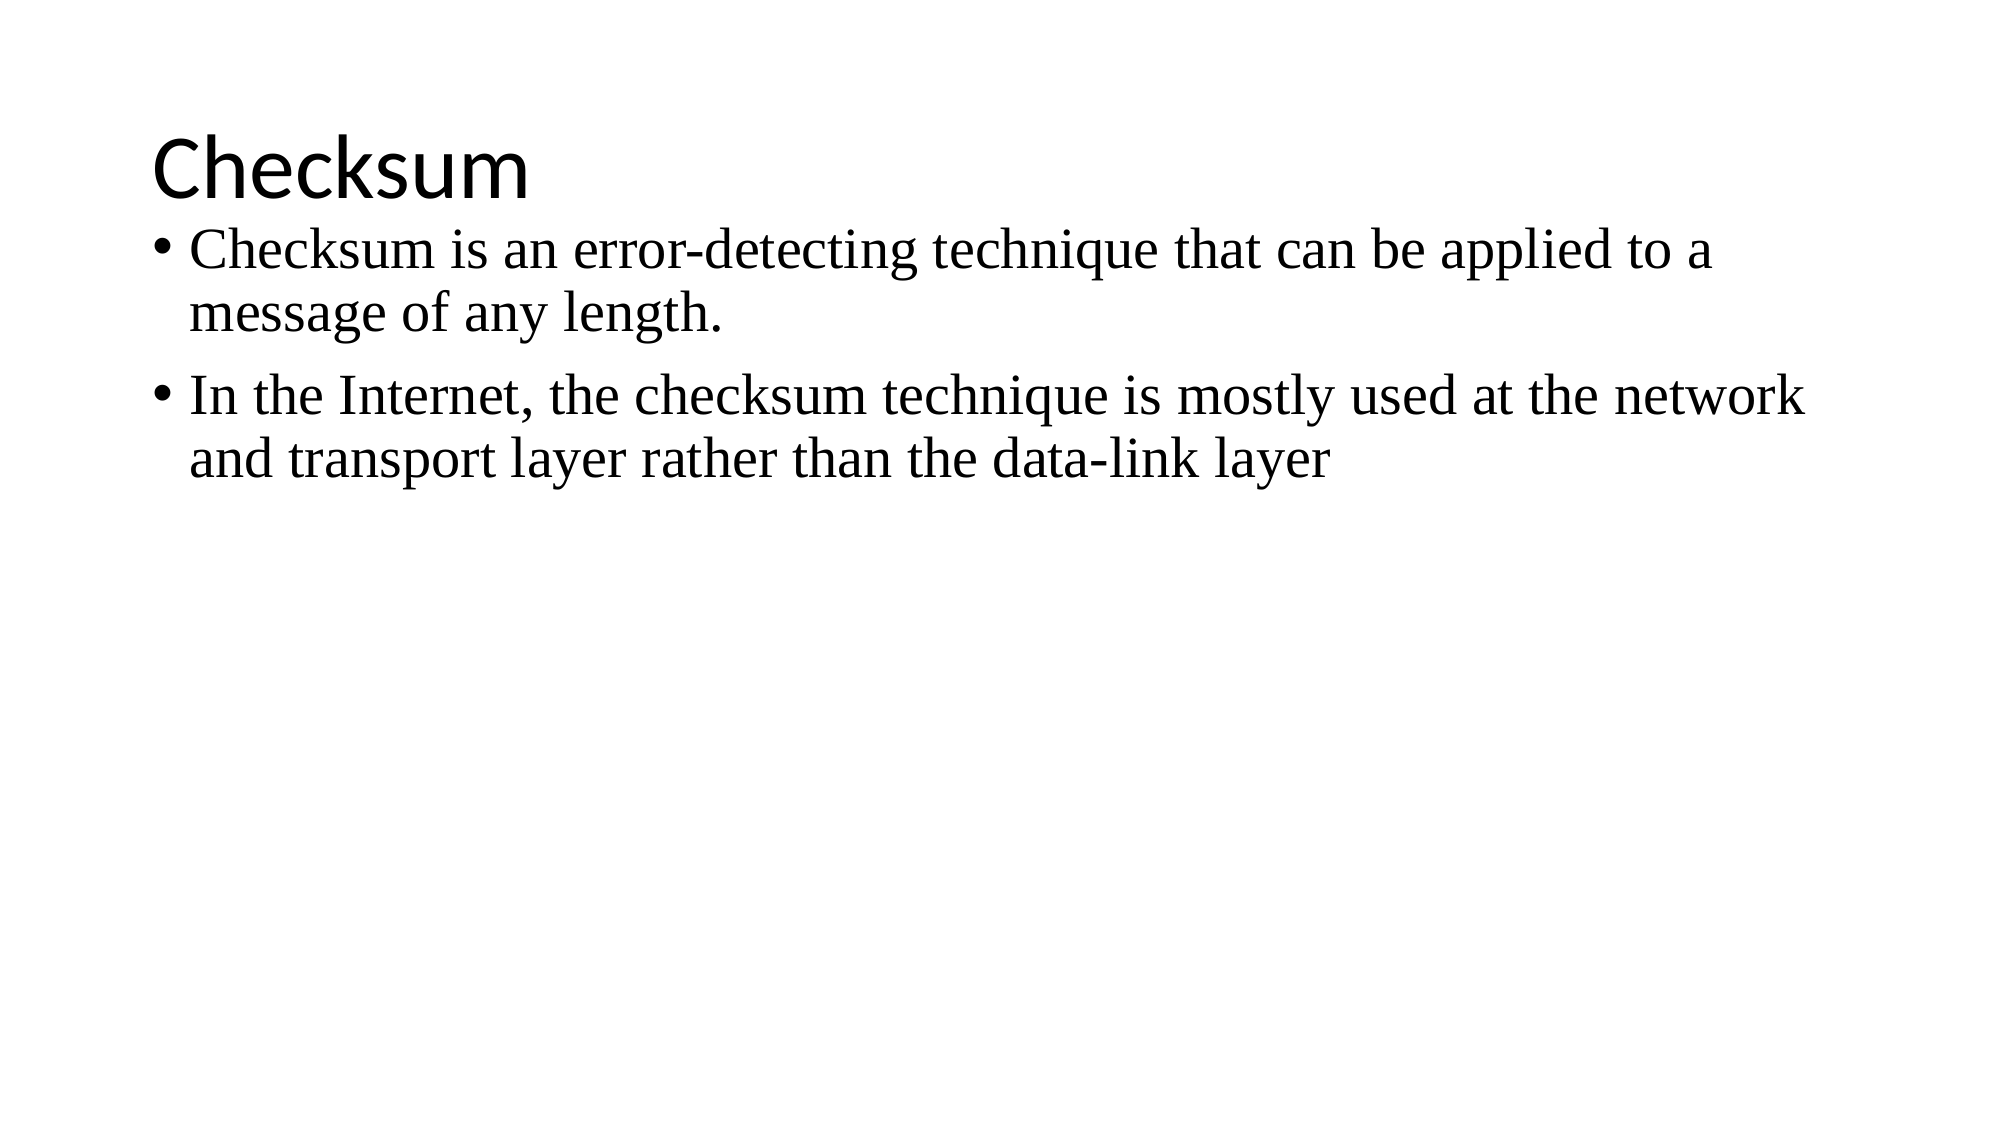

# Checksum
Checksum is an error-detecting technique that can be applied to a message of any length.
In the Internet, the checksum technique is mostly used at the network and transport layer rather than the data-link layer